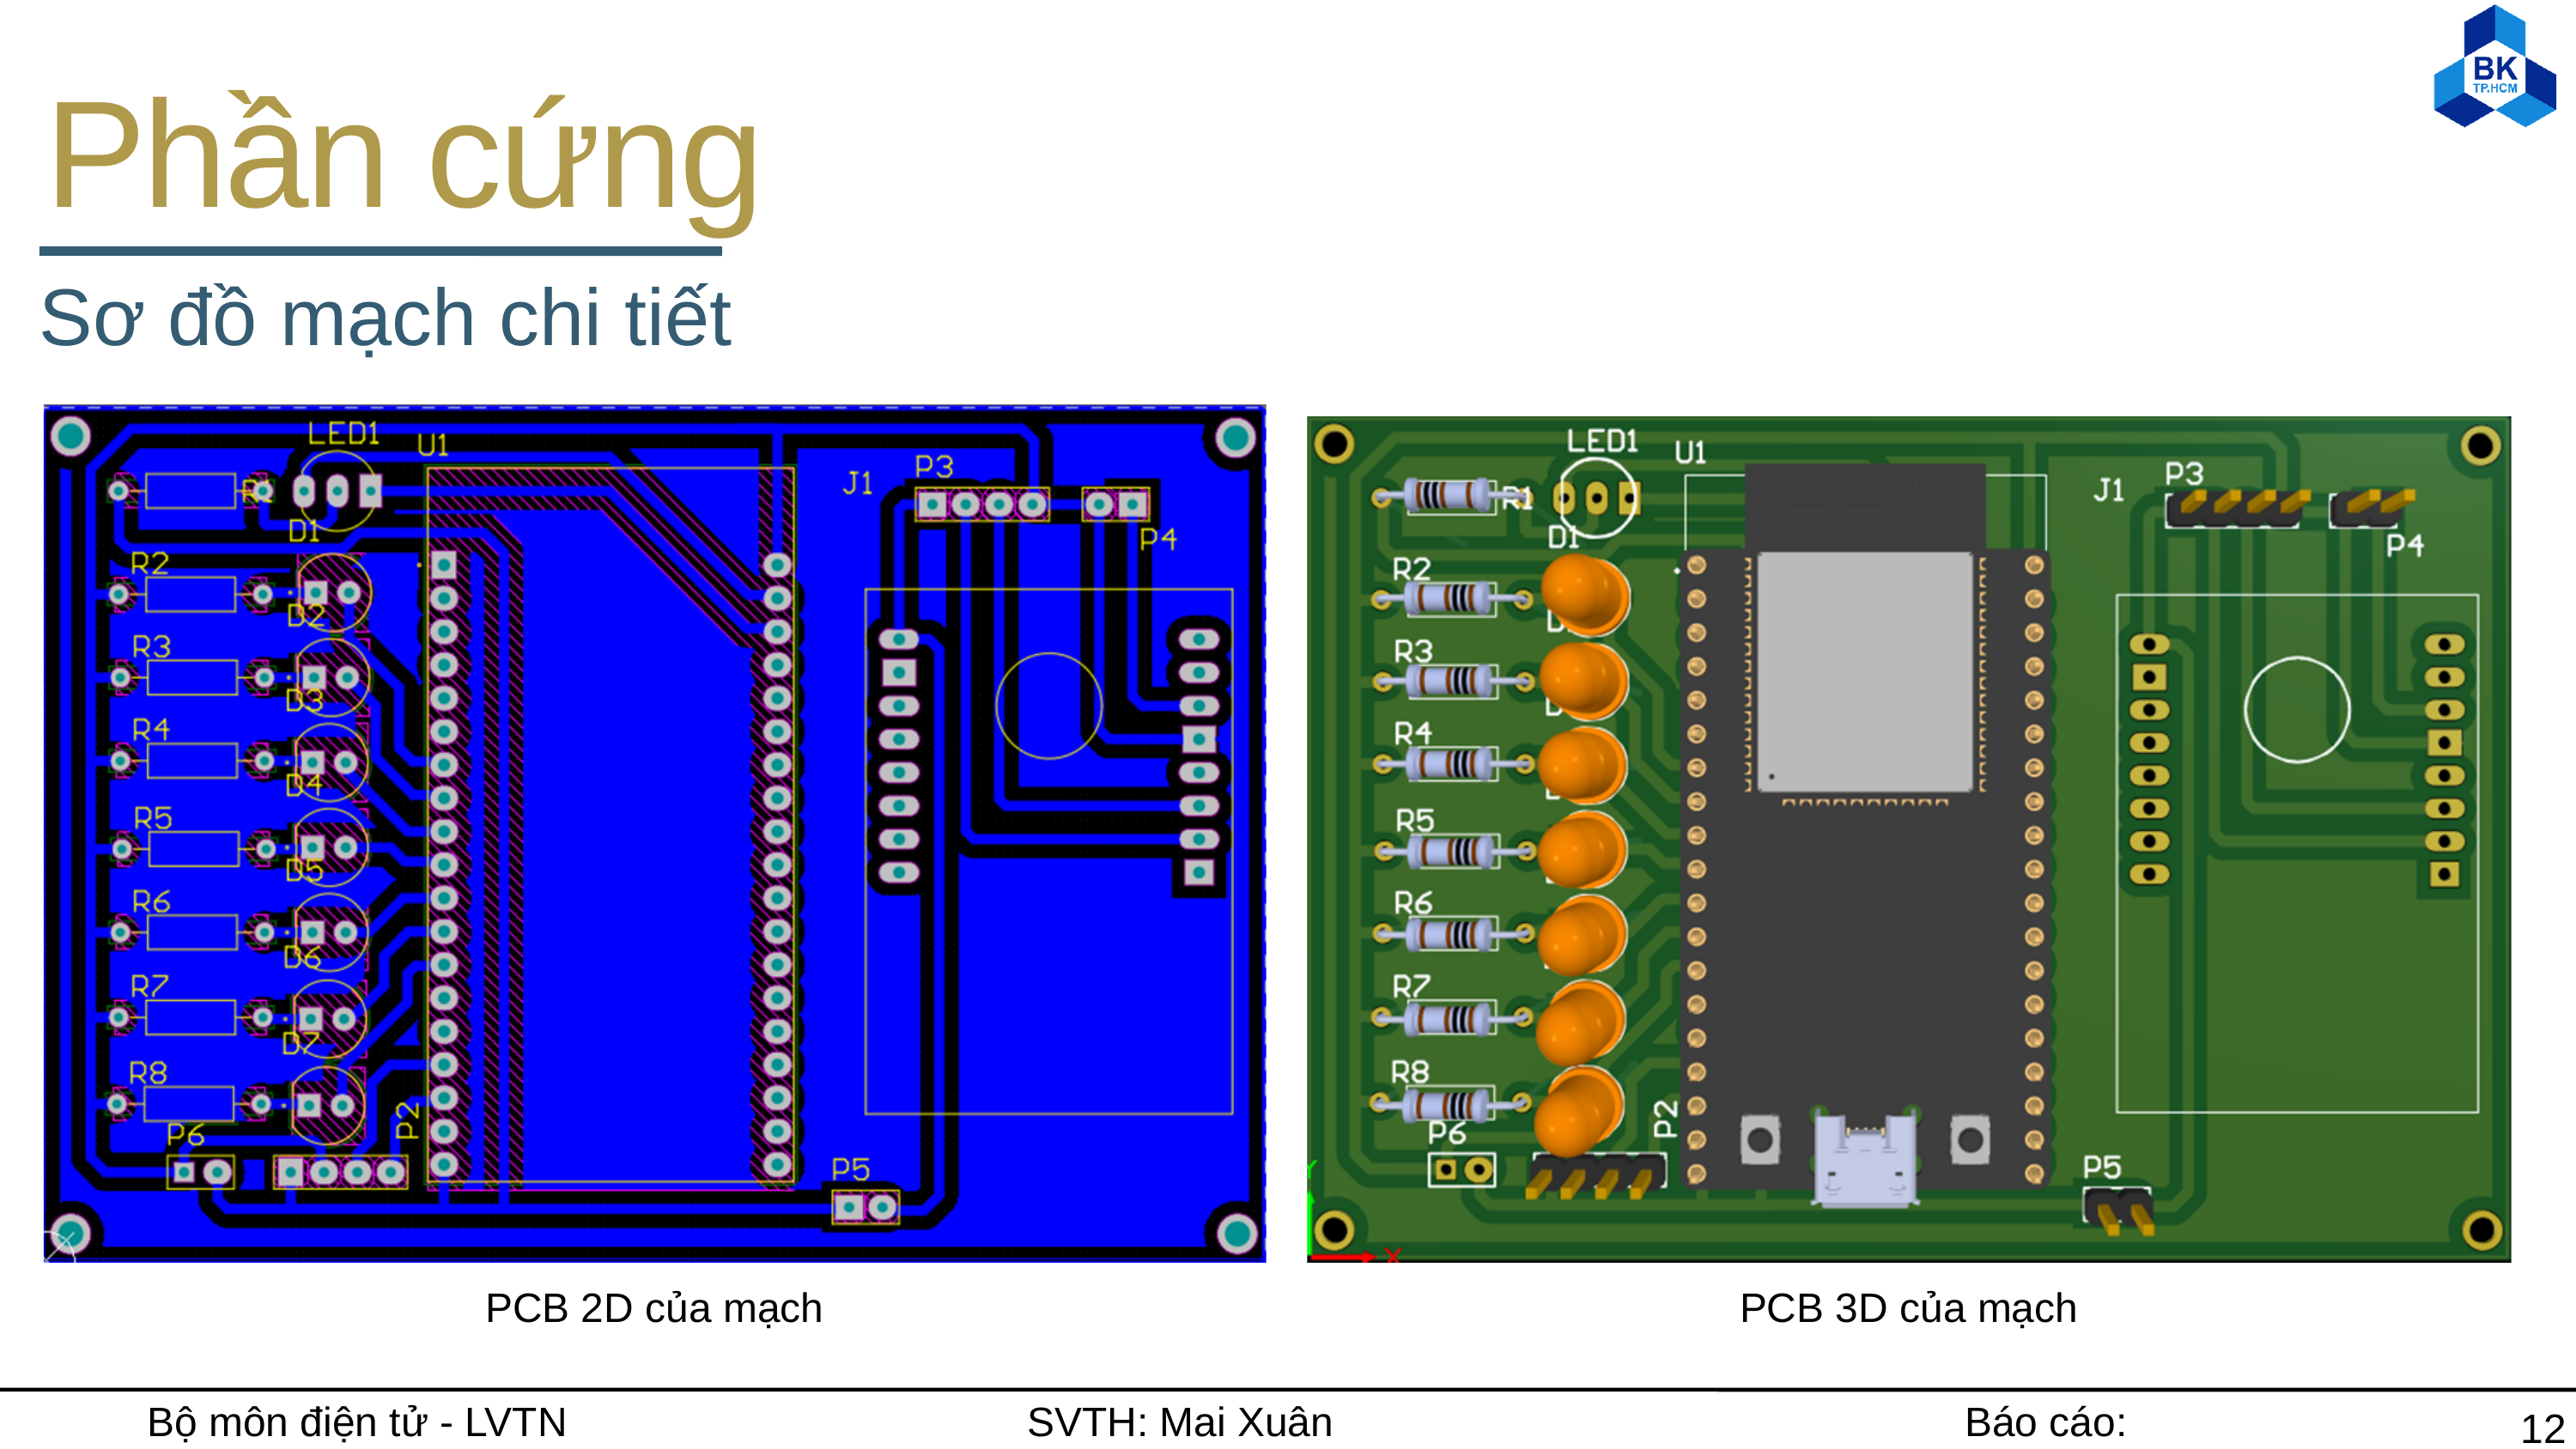

Phần cứng
Sơ đồ mạch chi tiết

PCB 2D của mạch
PCB 3D của mạch
Bộ môn điện tử - LVTN
SVTH: Mai Xuân Hùng
Báo cáo: 06/06/2024
12